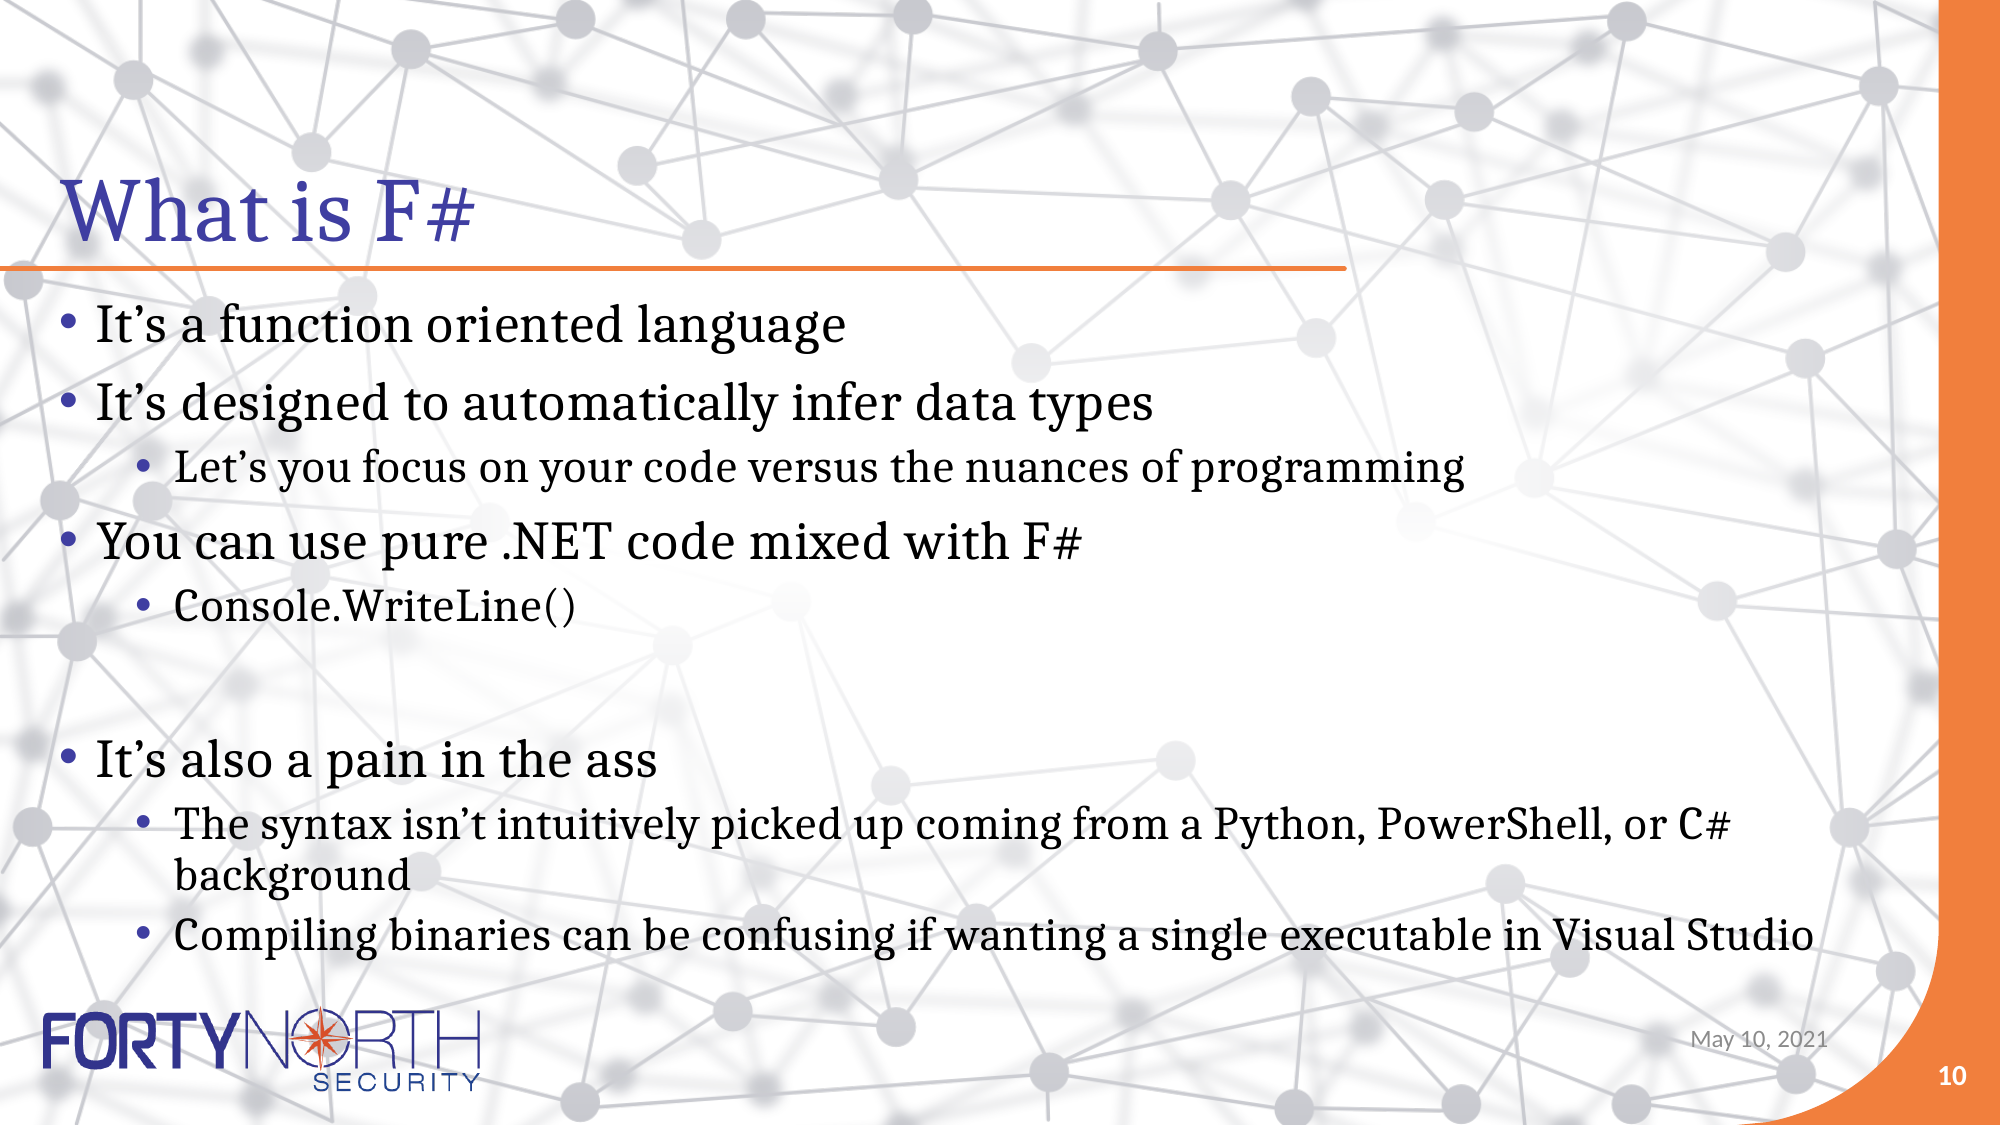

# What is F#
It’s a function oriented language
It’s designed to automatically infer data types
Let’s you focus on your code versus the nuances of programming
You can use pure .NET code mixed with F#
Console.WriteLine()

It’s also a pain in the ass
The syntax isn’t intuitively picked up coming from a Python, PowerShell, or C# background
Compiling binaries can be confusing if wanting a single executable in Visual Studio
May 10, 2021
10